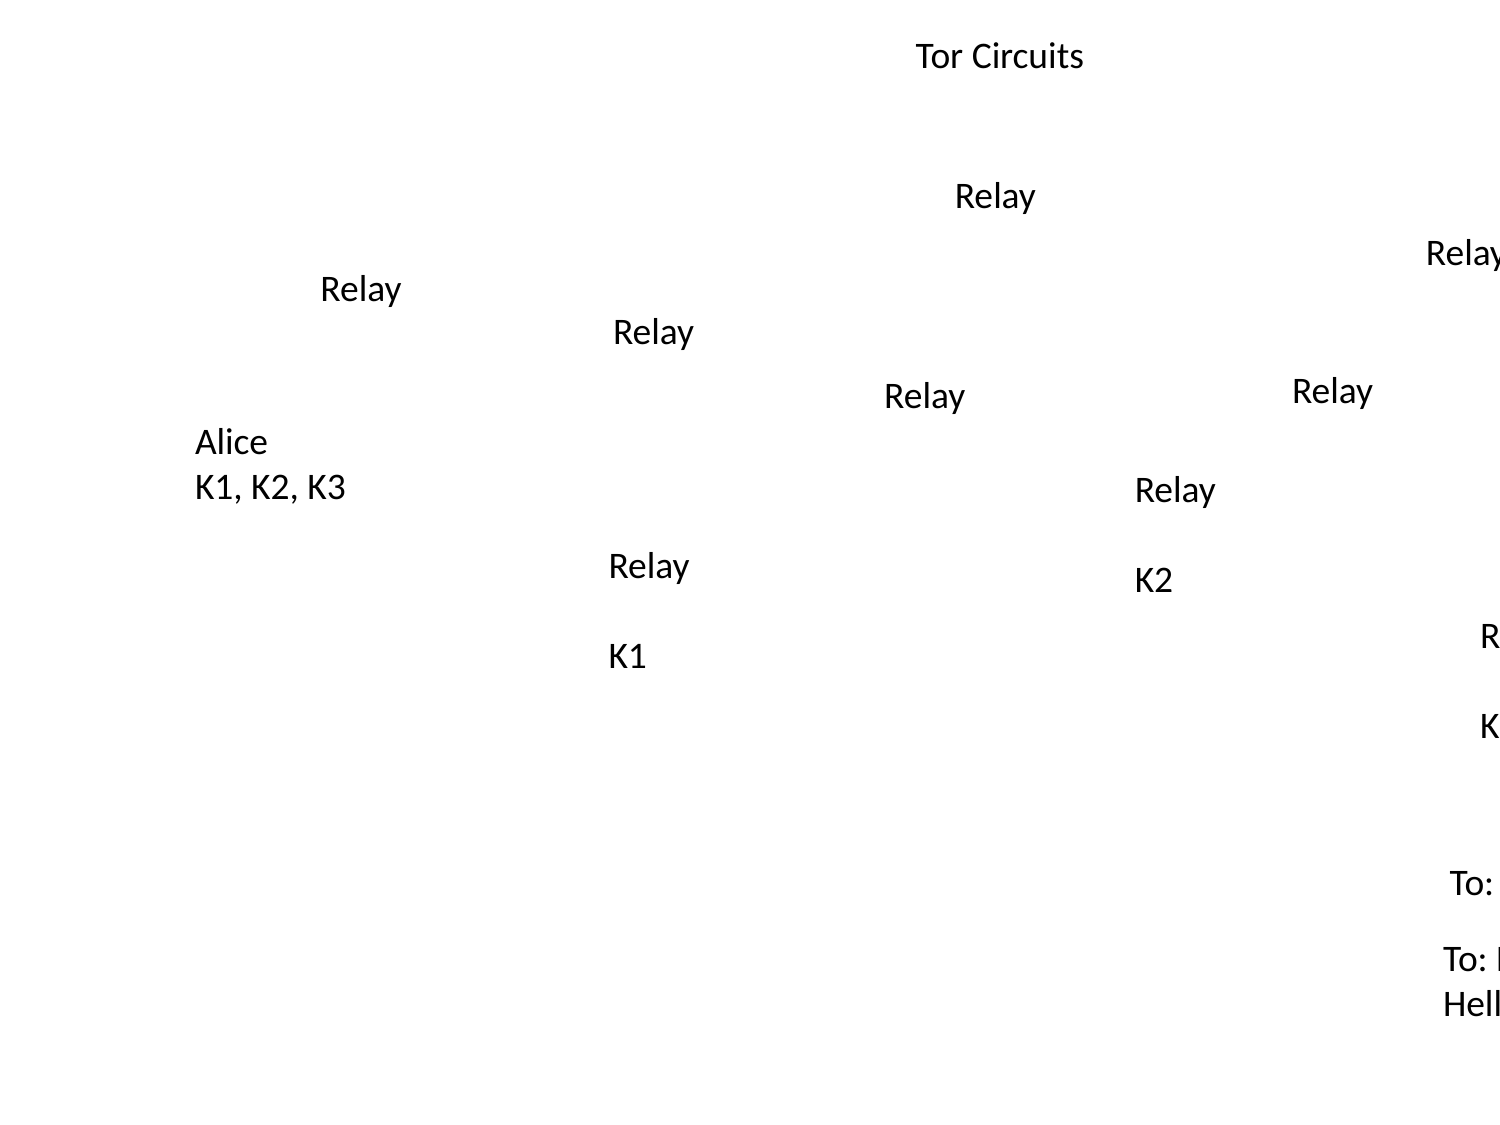

Tor Circuits
Relay
Relay
Relay
Relay
Relay
Relay
Alice
K1, K2, K3
Bob
Relay

K2

Relay

K1
Relay

K3
To: Relay 3
To: Bob
Hello world